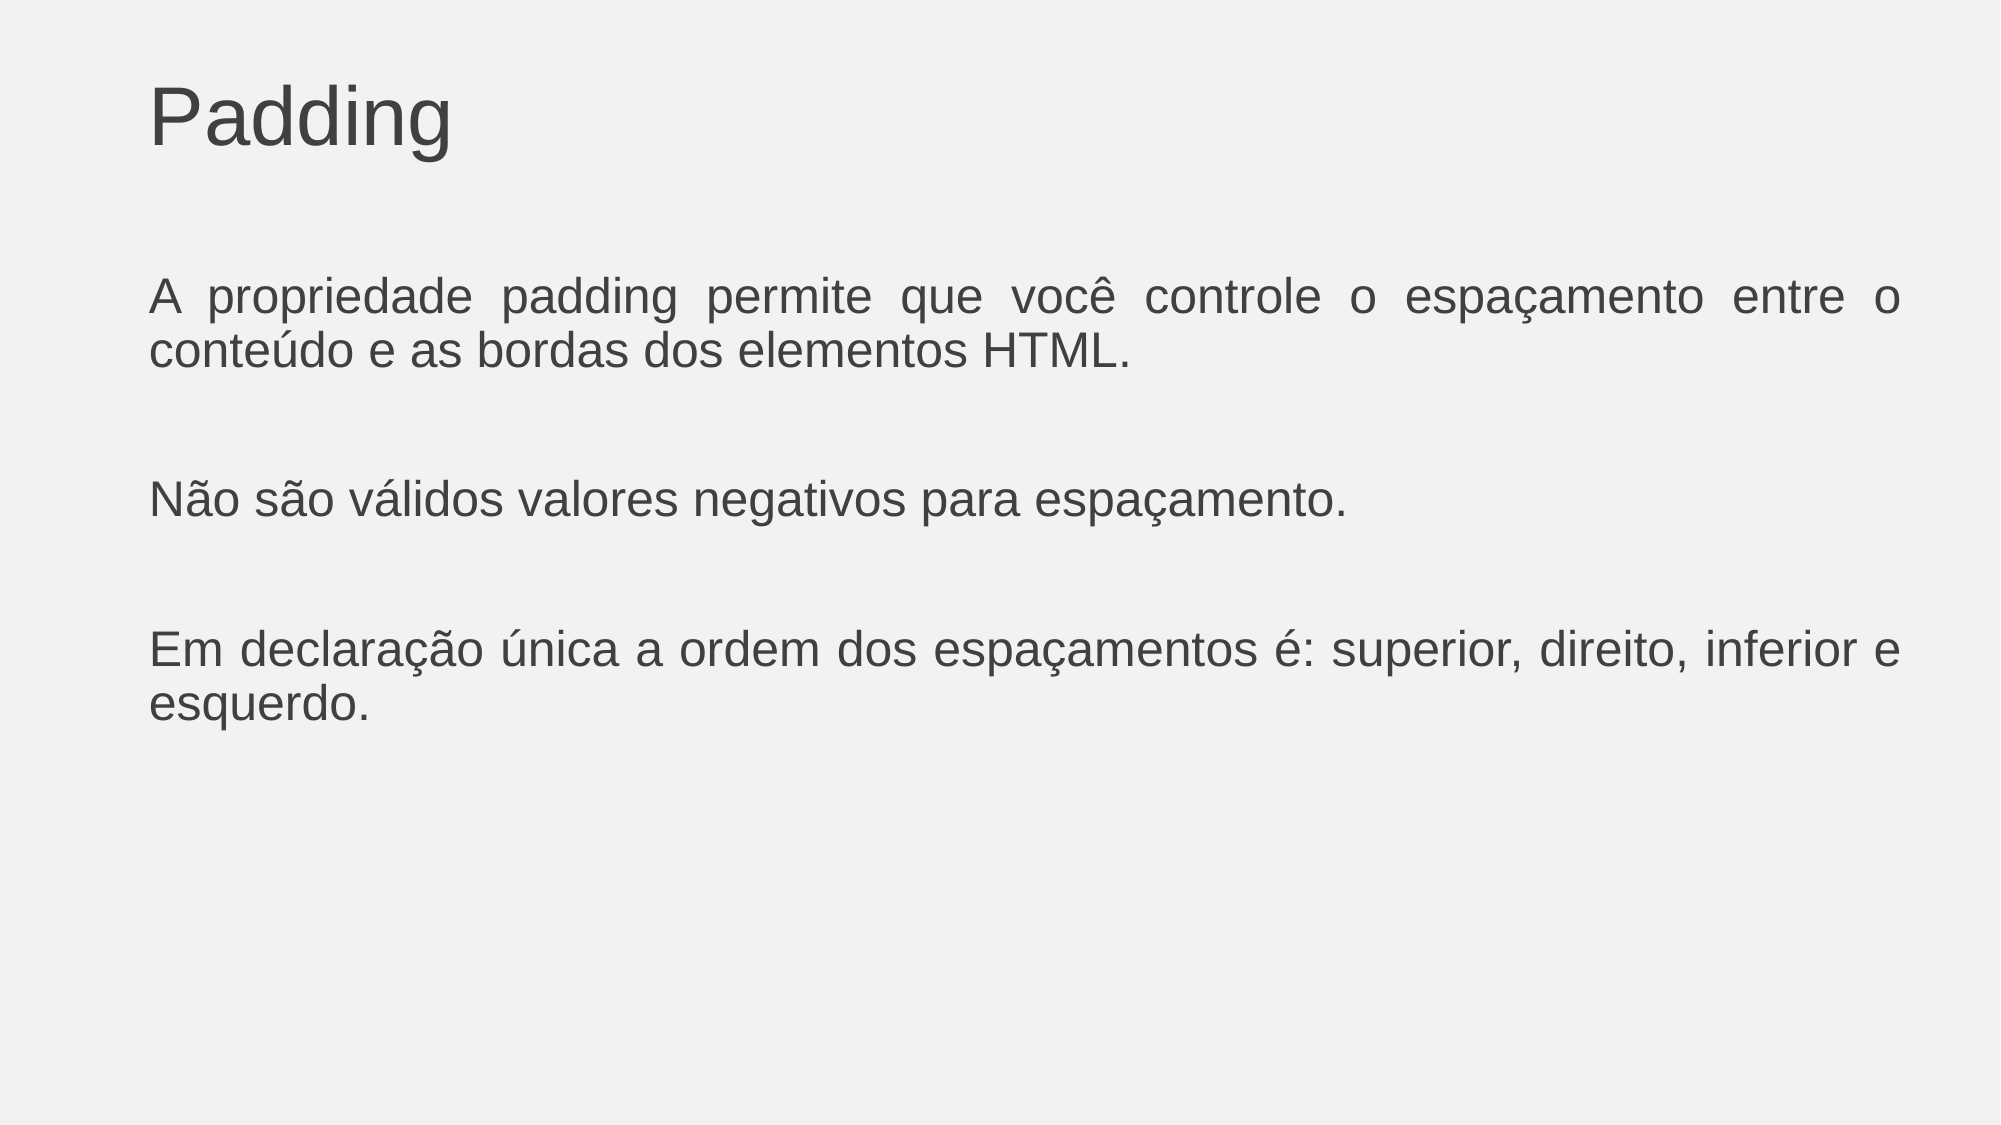

# Padding
A propriedade padding permite que você controle o espaçamento entre o conteúdo e as bordas dos elementos HTML.

Não são válidos valores negativos para espaçamento.

Em declaração única a ordem dos espaçamentos é: superior, direito, inferior e esquerdo.